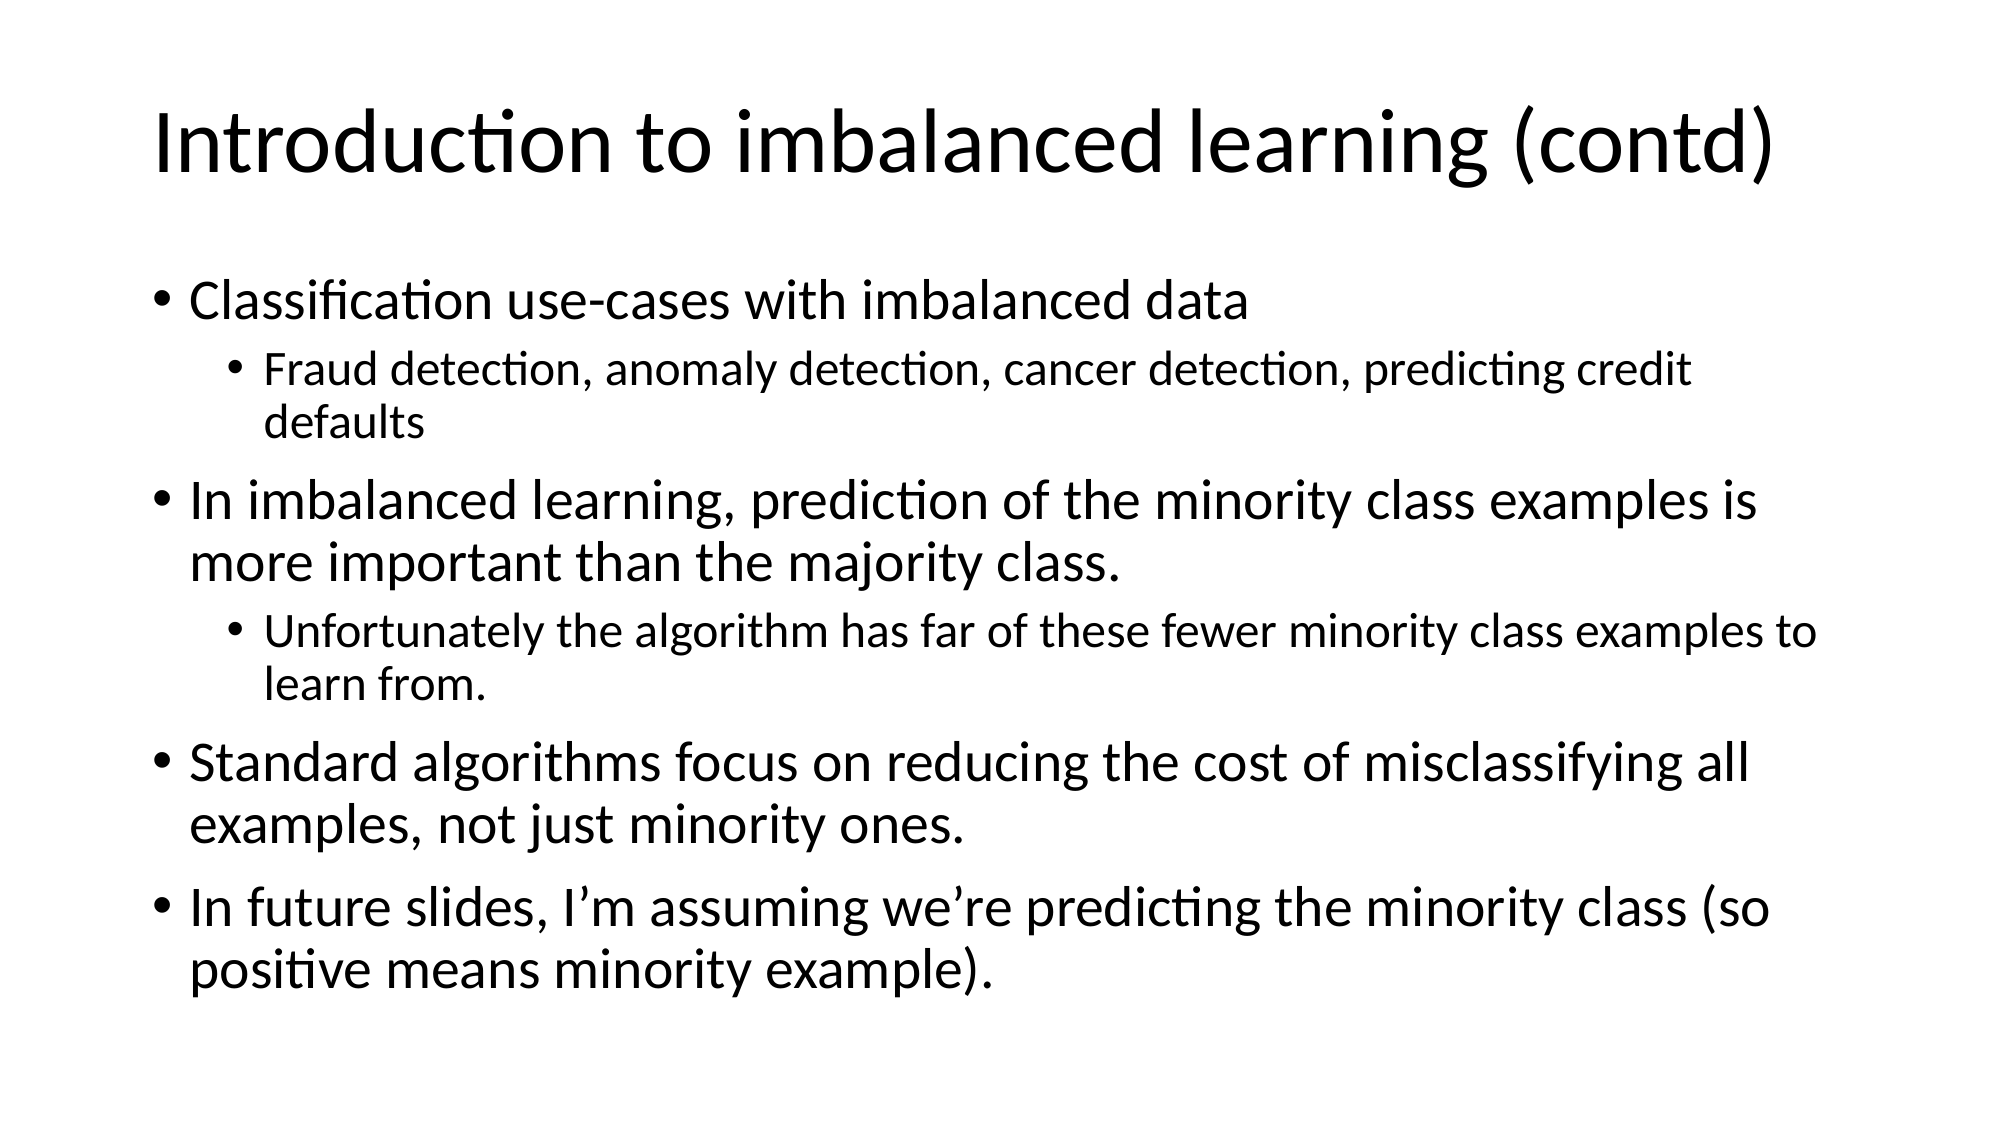

# Introduction to imbalanced learning (contd)
Classification use-cases with imbalanced data
Fraud detection, anomaly detection, cancer detection, predicting credit defaults
In imbalanced learning, prediction of the minority class examples is more important than the majority class.
Unfortunately the algorithm has far of these fewer minority class examples to learn from.
Standard algorithms focus on reducing the cost of misclassifying all examples, not just minority ones.
In future slides, I’m assuming we’re predicting the minority class (so positive means minority example).